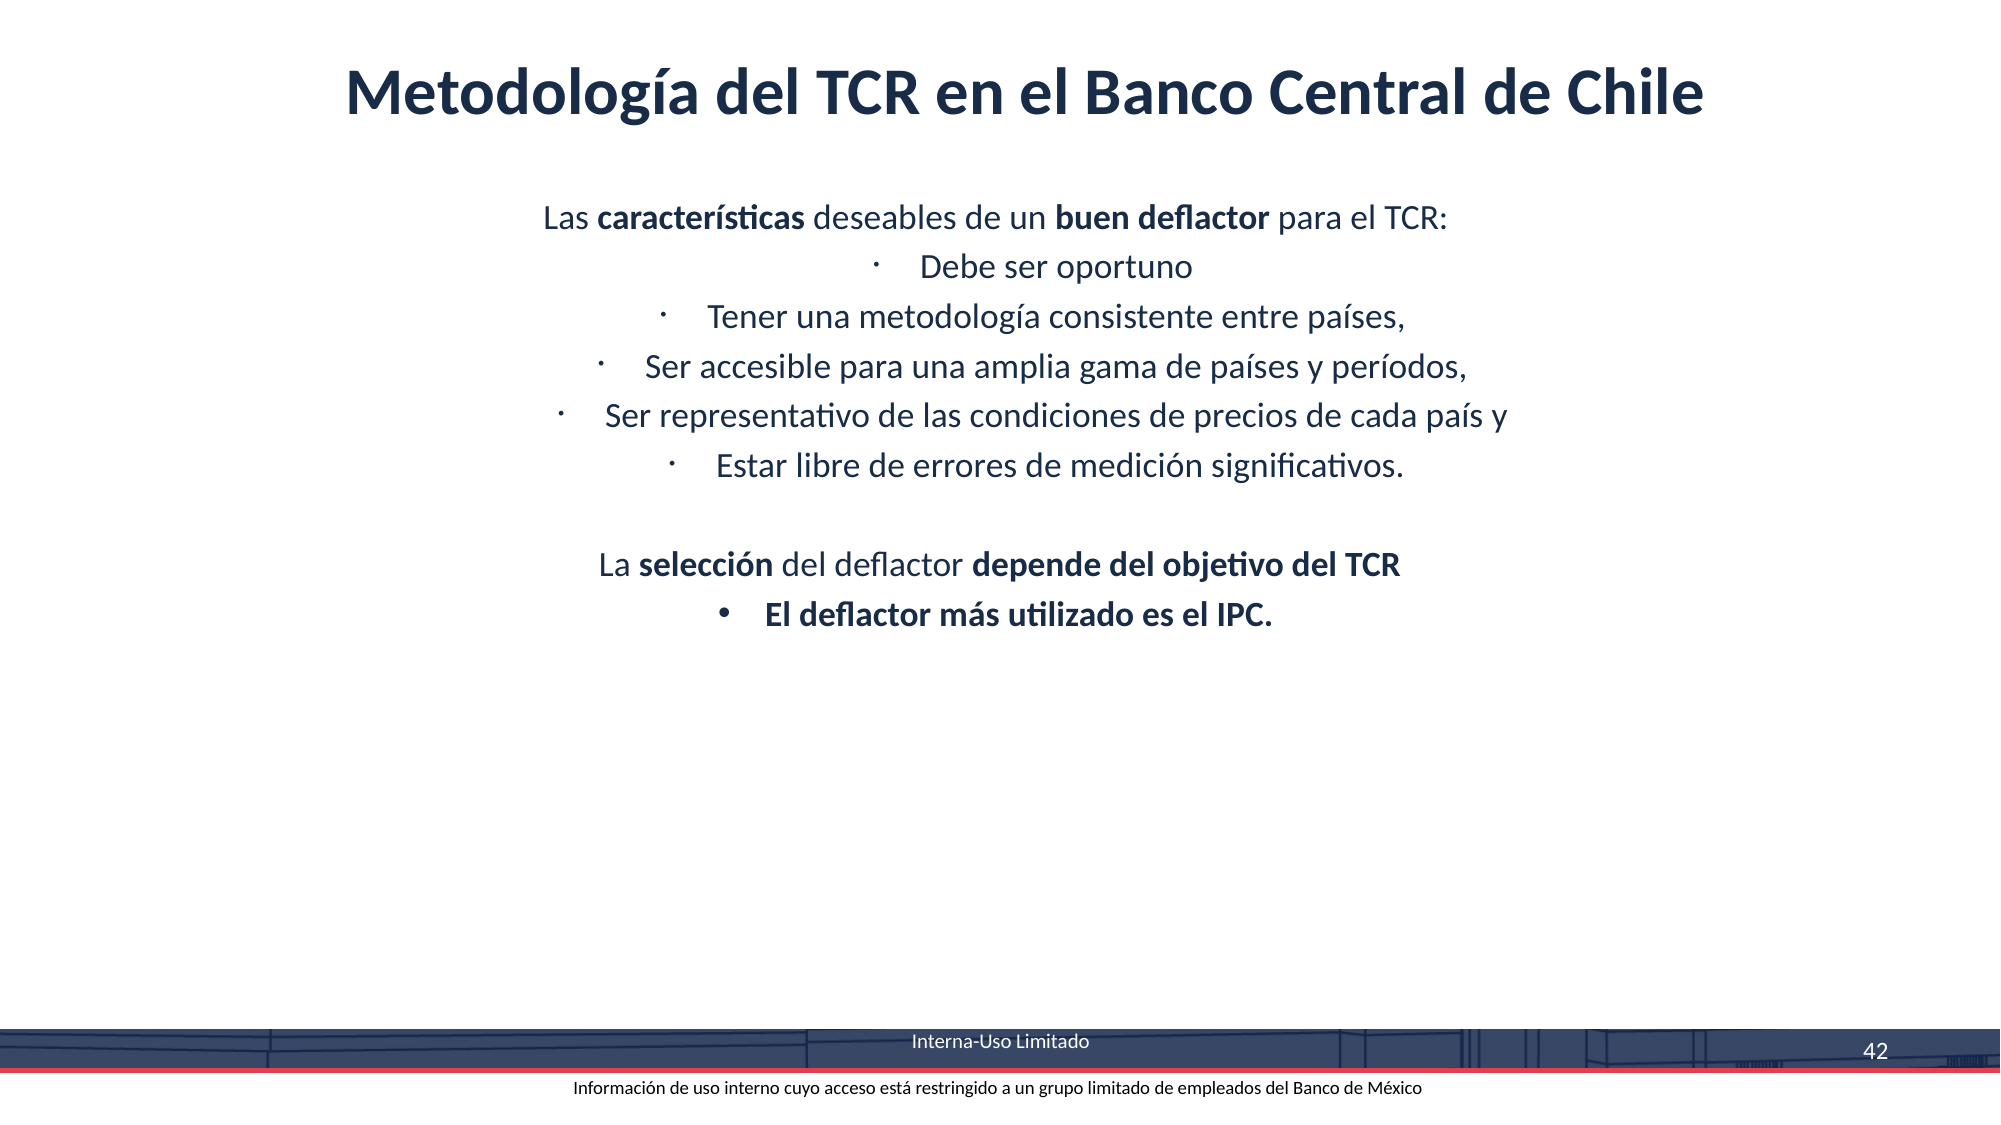

Metodología del TCR en el Banco Central de Chile
Las características deseables de un buen deflactor para el TCR:
Debe ser oportuno
Tener una metodología consistente entre países,
Ser accesible para una amplia gama de países y períodos,
Ser representativo de las condiciones de precios de cada país y
Estar libre de errores de medición significativos.

La selección del deflactor depende del objetivo del TCR
El deflactor más utilizado es el IPC.
 Interna-Uso Limitado

Información de uso interno cuyo acceso está restringido a un grupo limitado de empleados del Banco de México